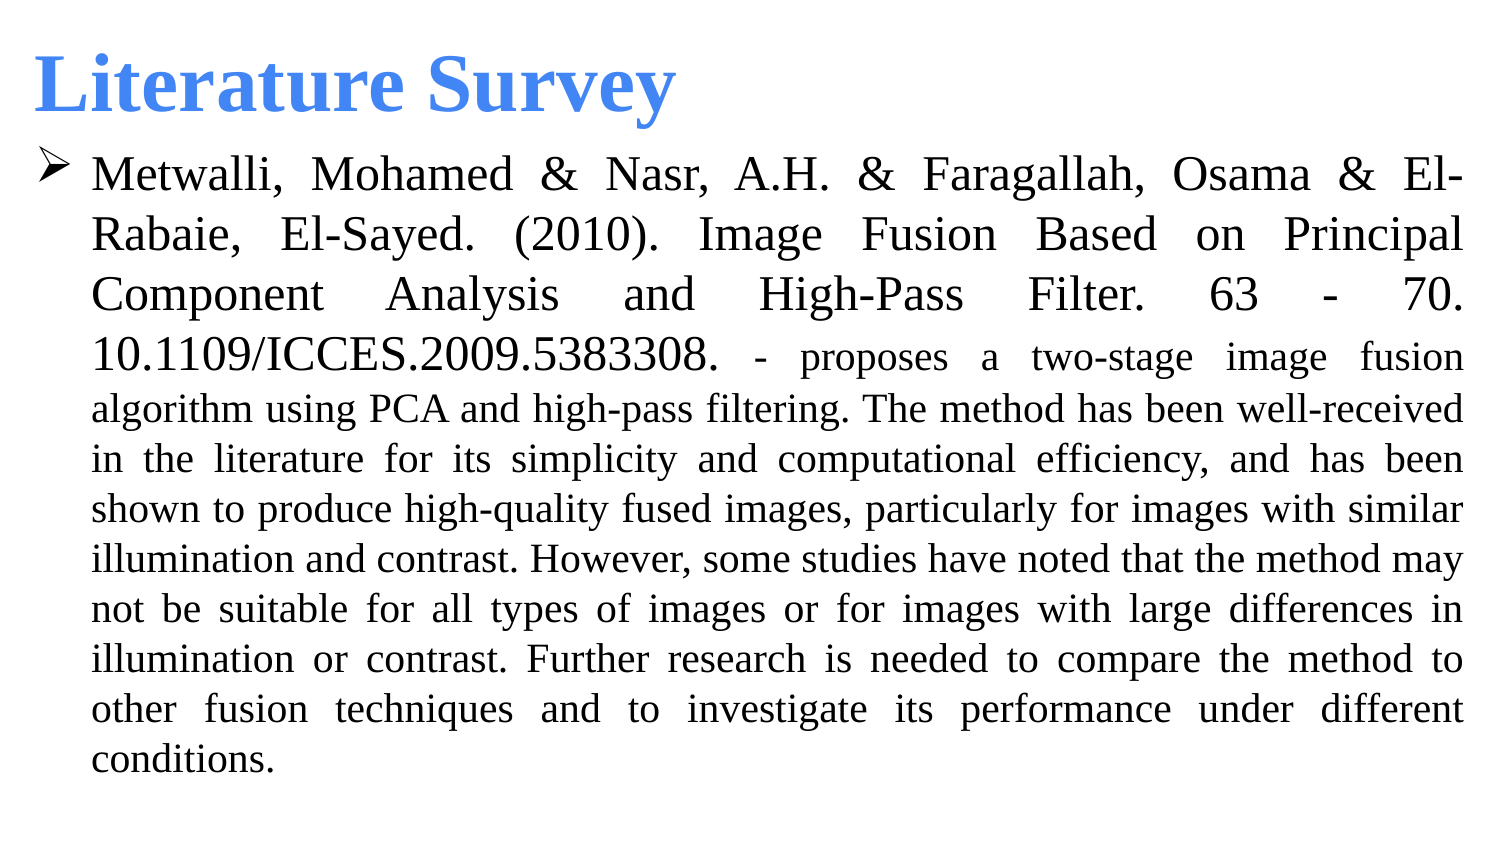

Literature Survey
Metwalli, Mohamed & Nasr, A.H. & Faragallah, Osama & El-Rabaie, El-Sayed. (2010). Image Fusion Based on Principal Component Analysis and High-Pass Filter. 63 - 70. 10.1109/ICCES.2009.5383308. - proposes a two-stage image fusion algorithm using PCA and high-pass filtering. The method has been well-received in the literature for its simplicity and computational efficiency, and has been shown to produce high-quality fused images, particularly for images with similar illumination and contrast. However, some studies have noted that the method may not be suitable for all types of images or for images with large differences in illumination or contrast. Further research is needed to compare the method to other fusion techniques and to investigate its performance under different conditions.